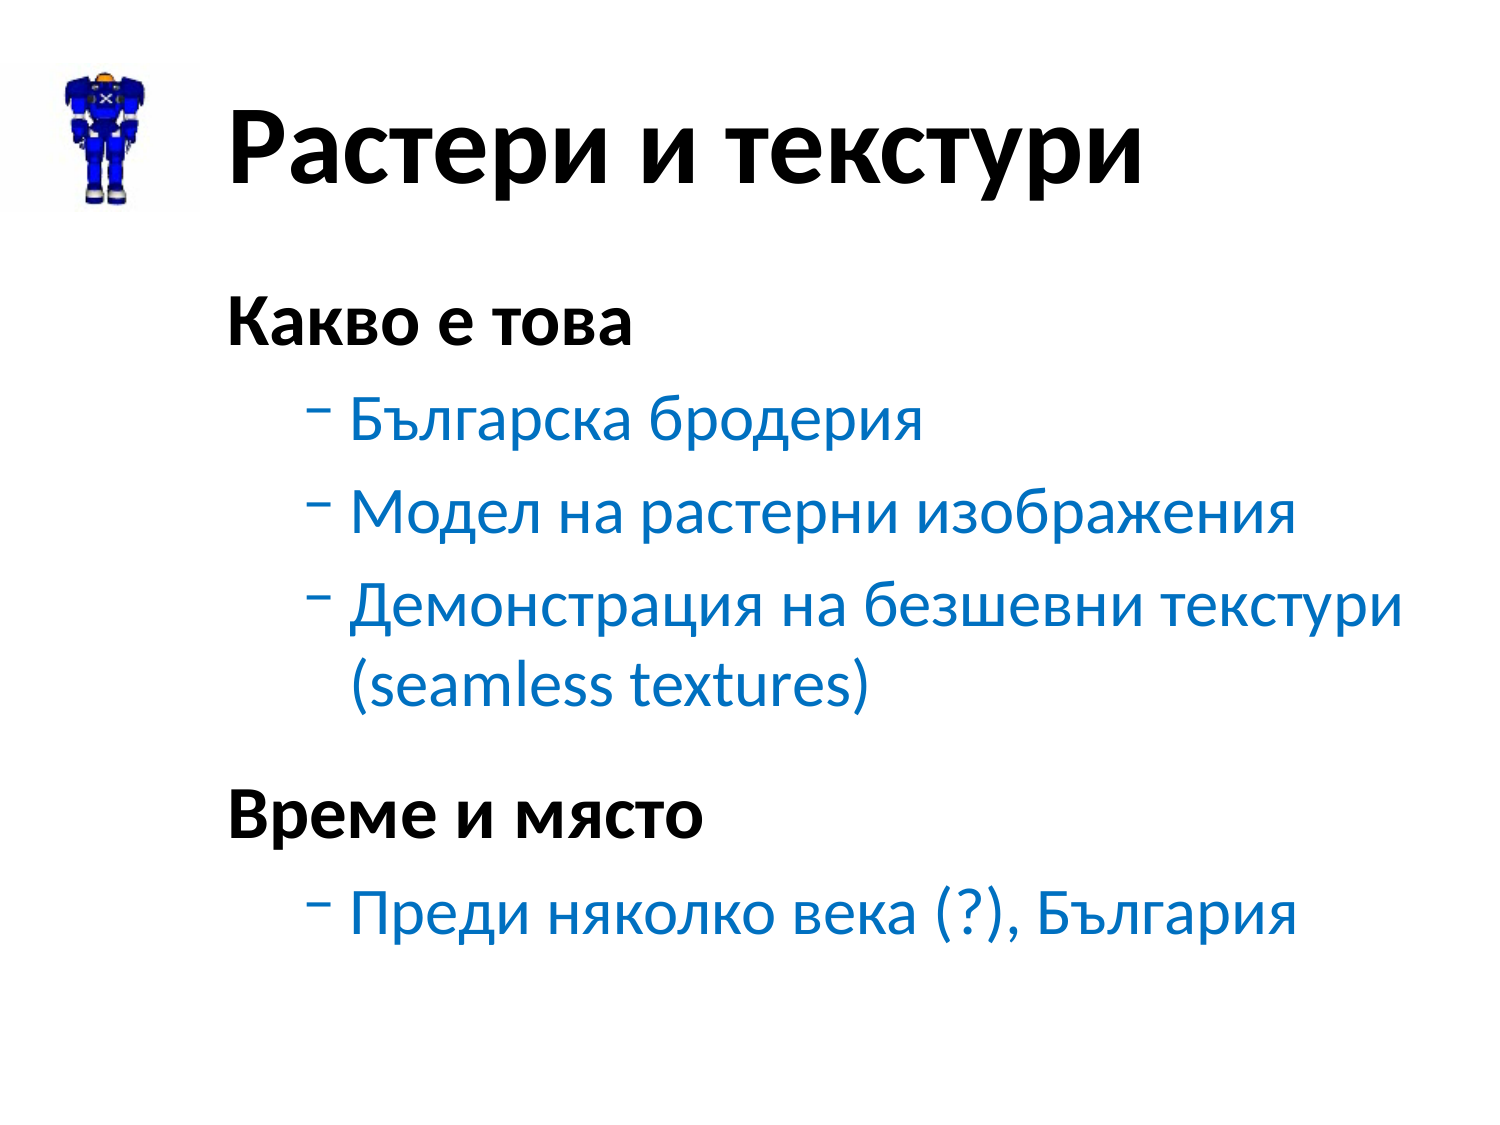

# Растери и текстури
Какво е това
Българска бродерия
Модел на растерни изображения
Демонстрация на безшевни текстури
(seamless textures)

Време и място
Преди няколко века (?), България